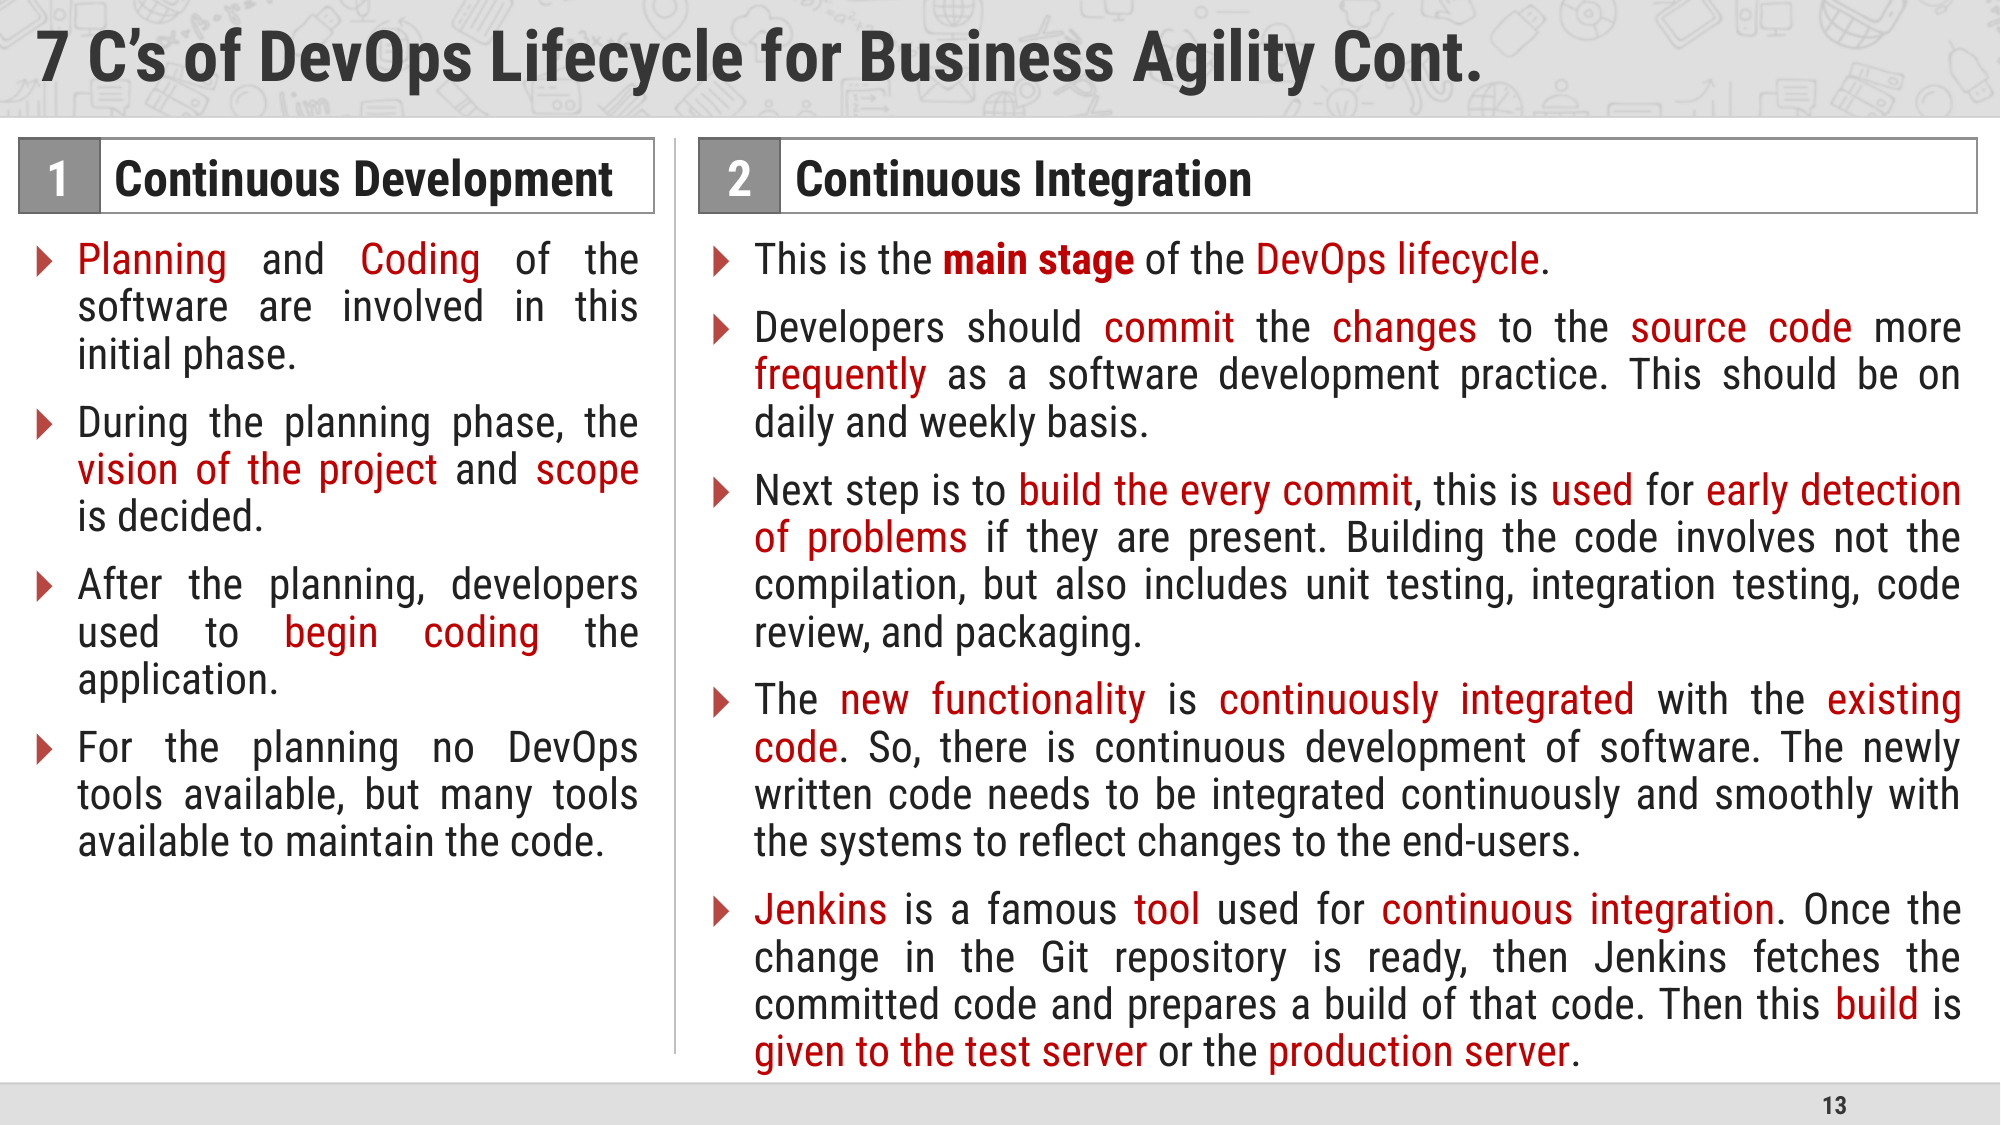

# 7 C’s of DevOps Lifecycle for Business Agility Cont.
1
Continuous Development
2
Continuous Integration
Planning and Coding of the software are involved in this initial phase.
During the planning phase, the vision of the project and scope is decided.
After the planning, developers used to begin coding the application.
For the planning no DevOps tools available, but many tools available to maintain the code.
This is the main stage of the DevOps lifecycle.
Developers should commit the changes to the source code more frequently as a software development practice. This should be on daily and weekly basis.
Next step is to build the every commit, this is used for early detection of problems if they are present. Building the code involves not the compilation, but also includes unit testing, integration testing, code review, and packaging.
The new functionality is continuously integrated with the existing code. So, there is continuous development of software. The newly written code needs to be integrated continuously and smoothly with the systems to reflect changes to the end-users.
Jenkins is a famous tool used for continuous integration. Once the change in the Git repository is ready, then Jenkins fetches the committed code and prepares a build of that code. Then this build is given to the test server or the production server.